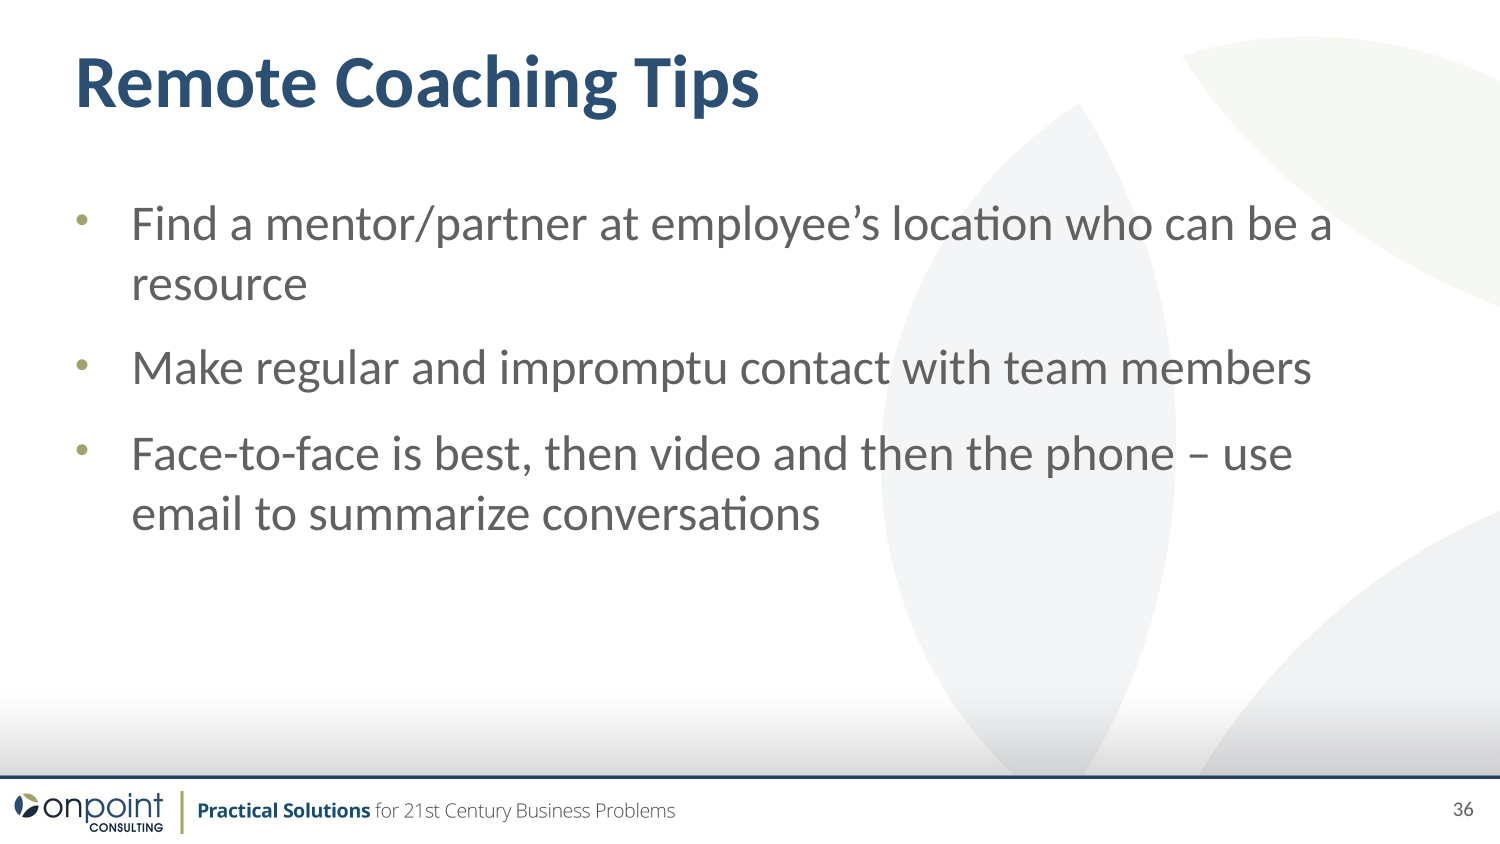

Remote Coaching Tips
Find a mentor/partner at employee’s location who can be a resource
Make regular and impromptu contact with team members
Face-to-face is best, then video and then the phone – use email to summarize conversations

36